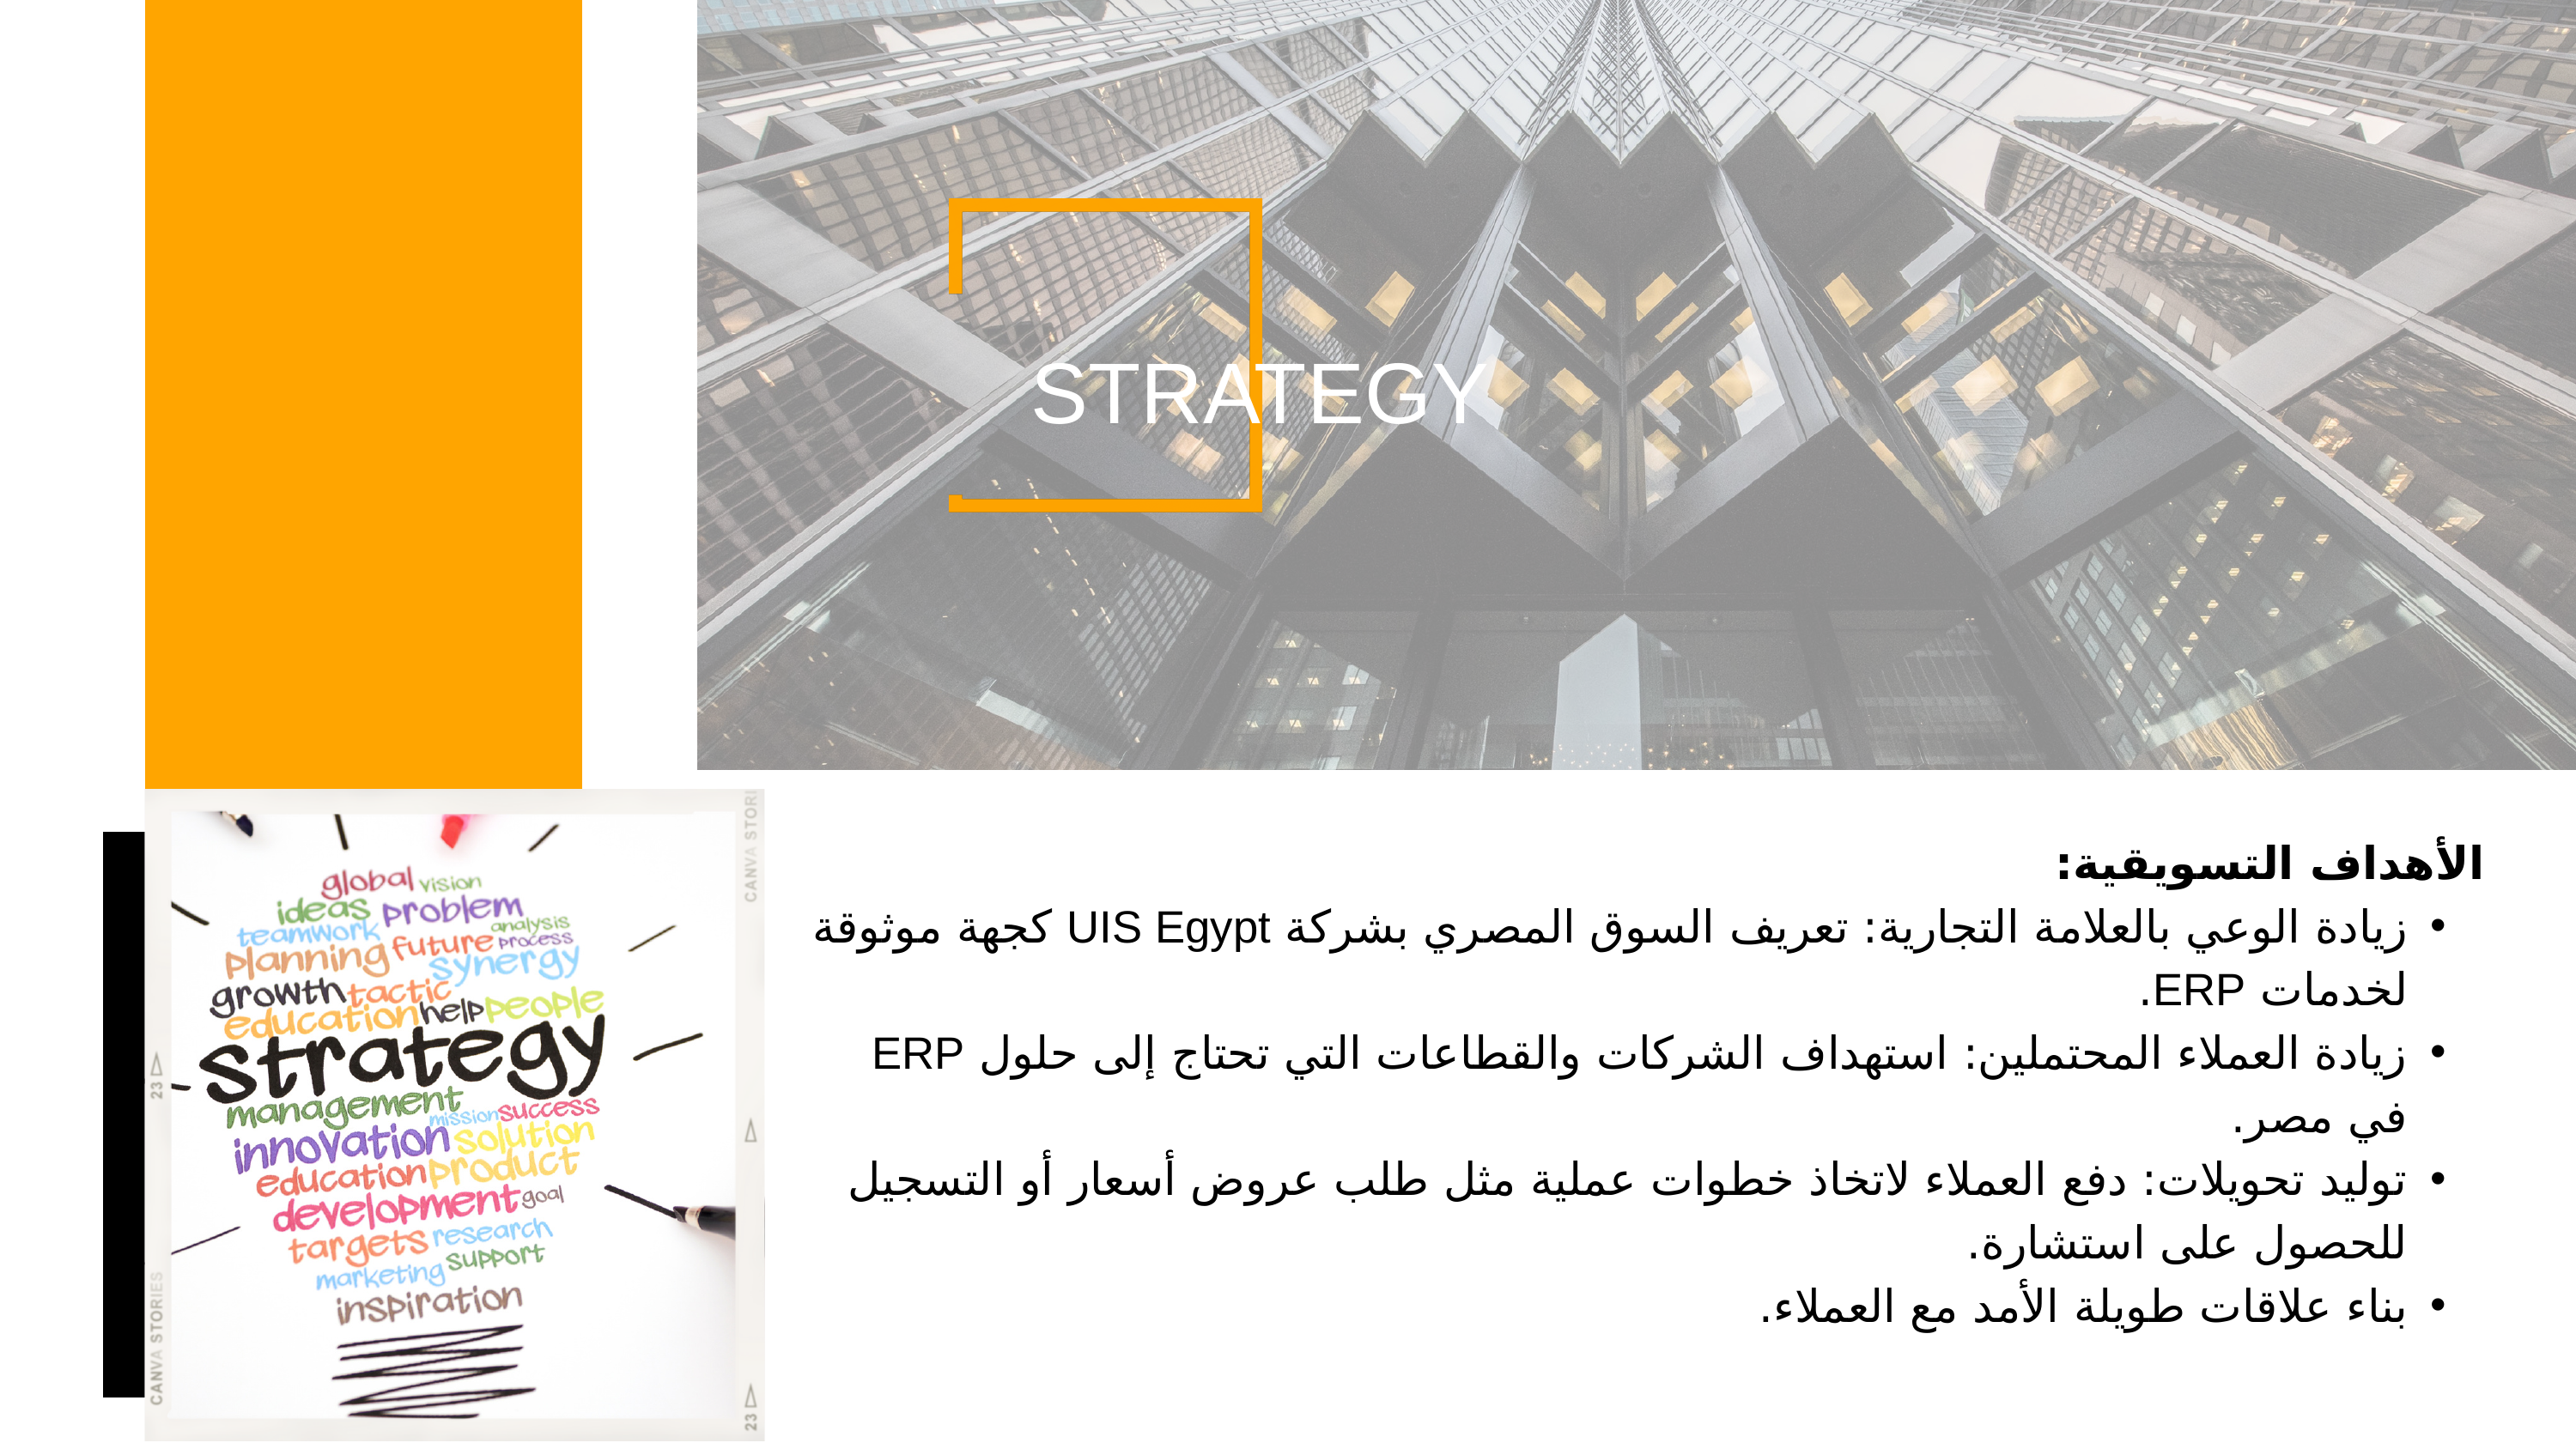

STRATEGY

الأهداف التسويقية:
زيادة الوعي بالعلامة التجارية: تعريف السوق المصري بشركة UIS Egypt كجهة موثوقة لخدمات ERP.
زيادة العملاء المحتملين: استهداف الشركات والقطاعات التي تحتاج إلى حلول ERP في مصر.
توليد تحويلات: دفع العملاء لاتخاذ خطوات عملية مثل طلب عروض أسعار أو التسجيل للحصول على استشارة.
بناء علاقات طويلة الأمد مع العملاء.